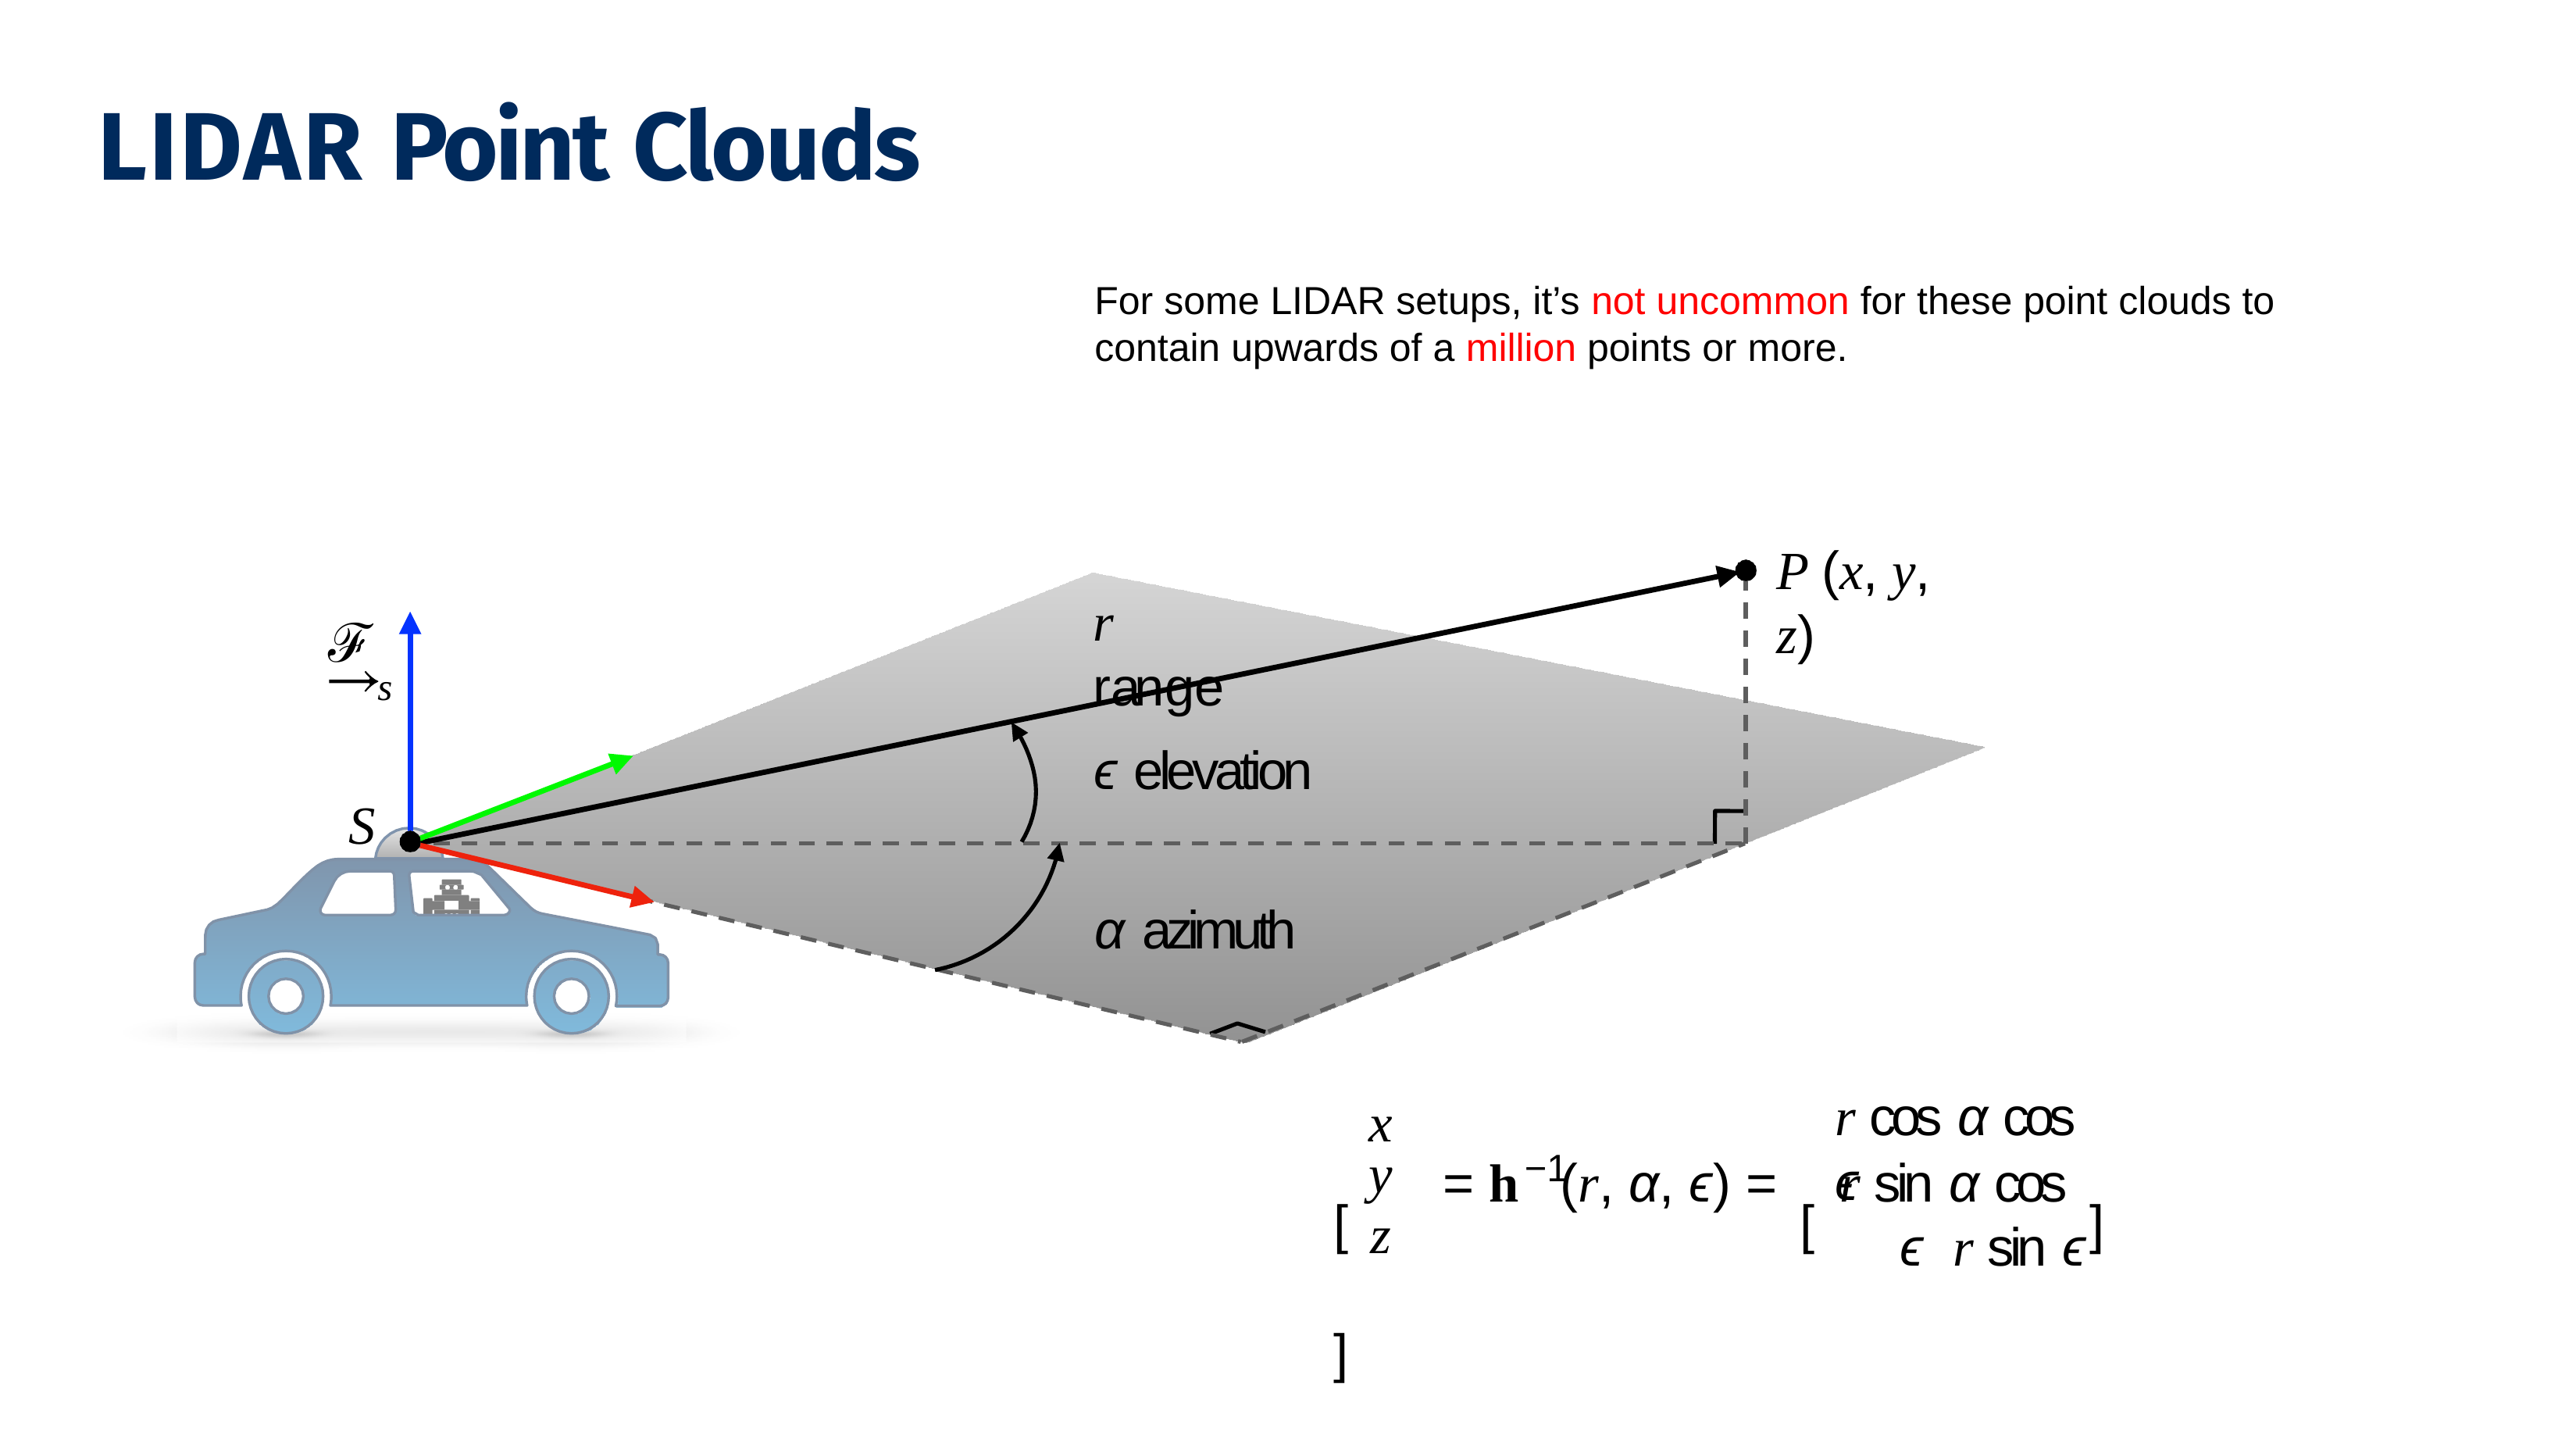

# LIDAR Point Clouds
For some LIDAR setups, it’s not uncommon for these point clouds to contain upwards of a million points or more.
P (x, y, z)

r	range
ℱ

s

ϵ elevation

S

α azimuth

r cos α cos ϵ
x
y
−1
r sin α cos ϵ  r sin ϵ
= h	(r, α, ϵ) =
[	]
[
]
z